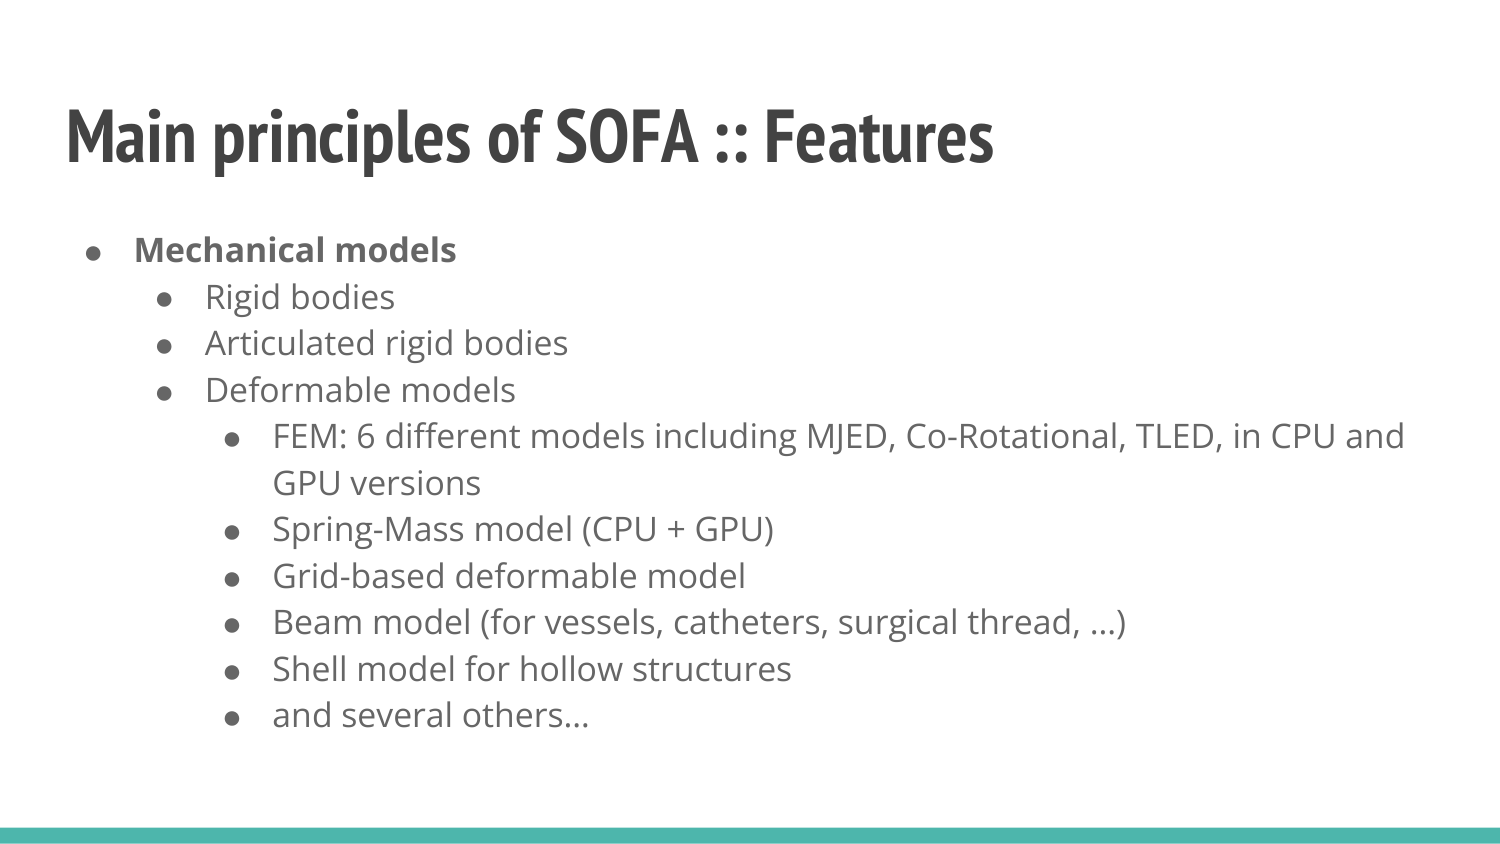

# Main principles of SOFA :: Features
Mechanical models
Rigid bodies
Articulated rigid bodies
Deformable models
FEM: 6 different models including MJED, Co-Rotational, TLED, in CPU and GPU versions
Spring-Mass model (CPU + GPU)
Grid-based deformable model
Beam model (for vessels, catheters, surgical thread, ...)
Shell model for hollow structures
and several others…